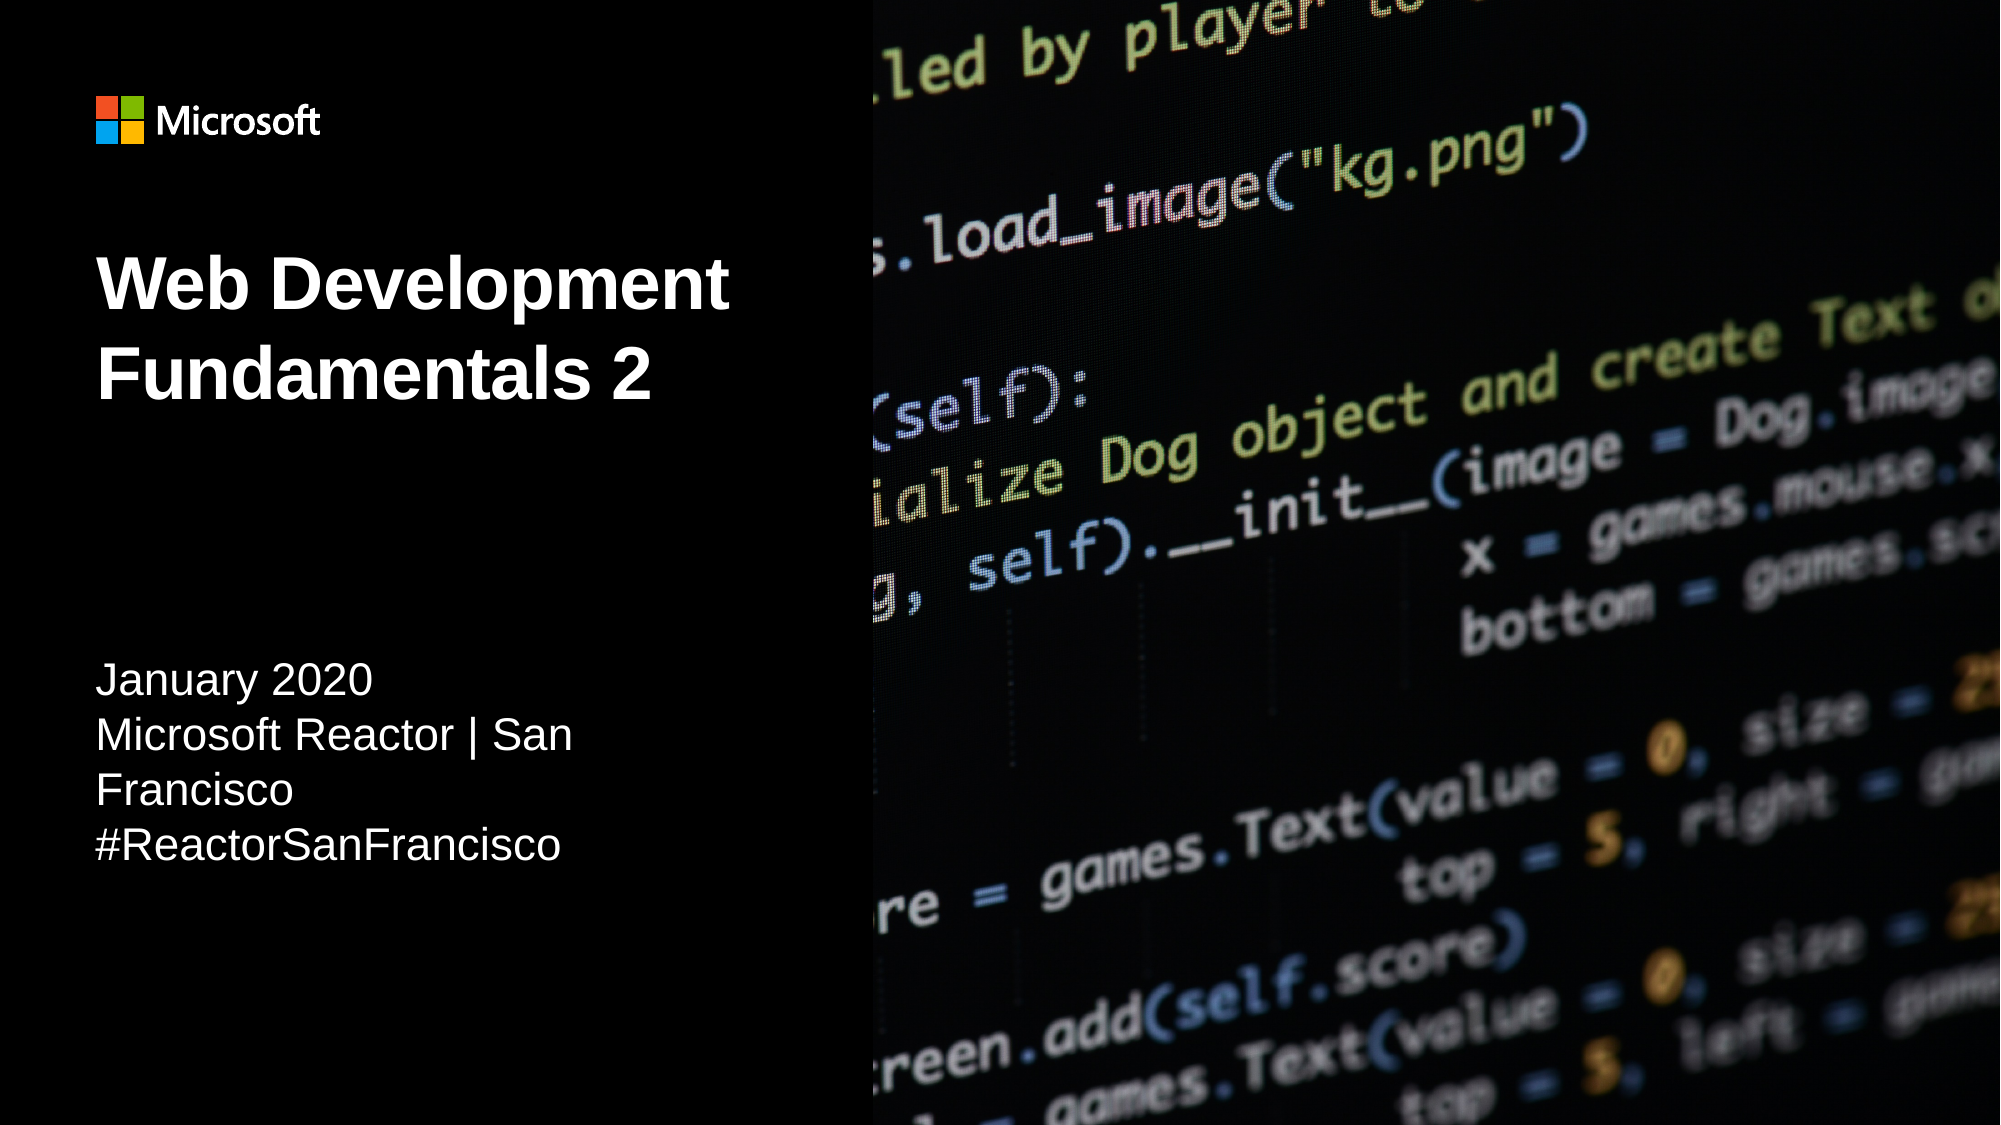

# Web Development Fundamentals 2
January 2020
Microsoft Reactor | San Francisco
#ReactorSanFrancisco